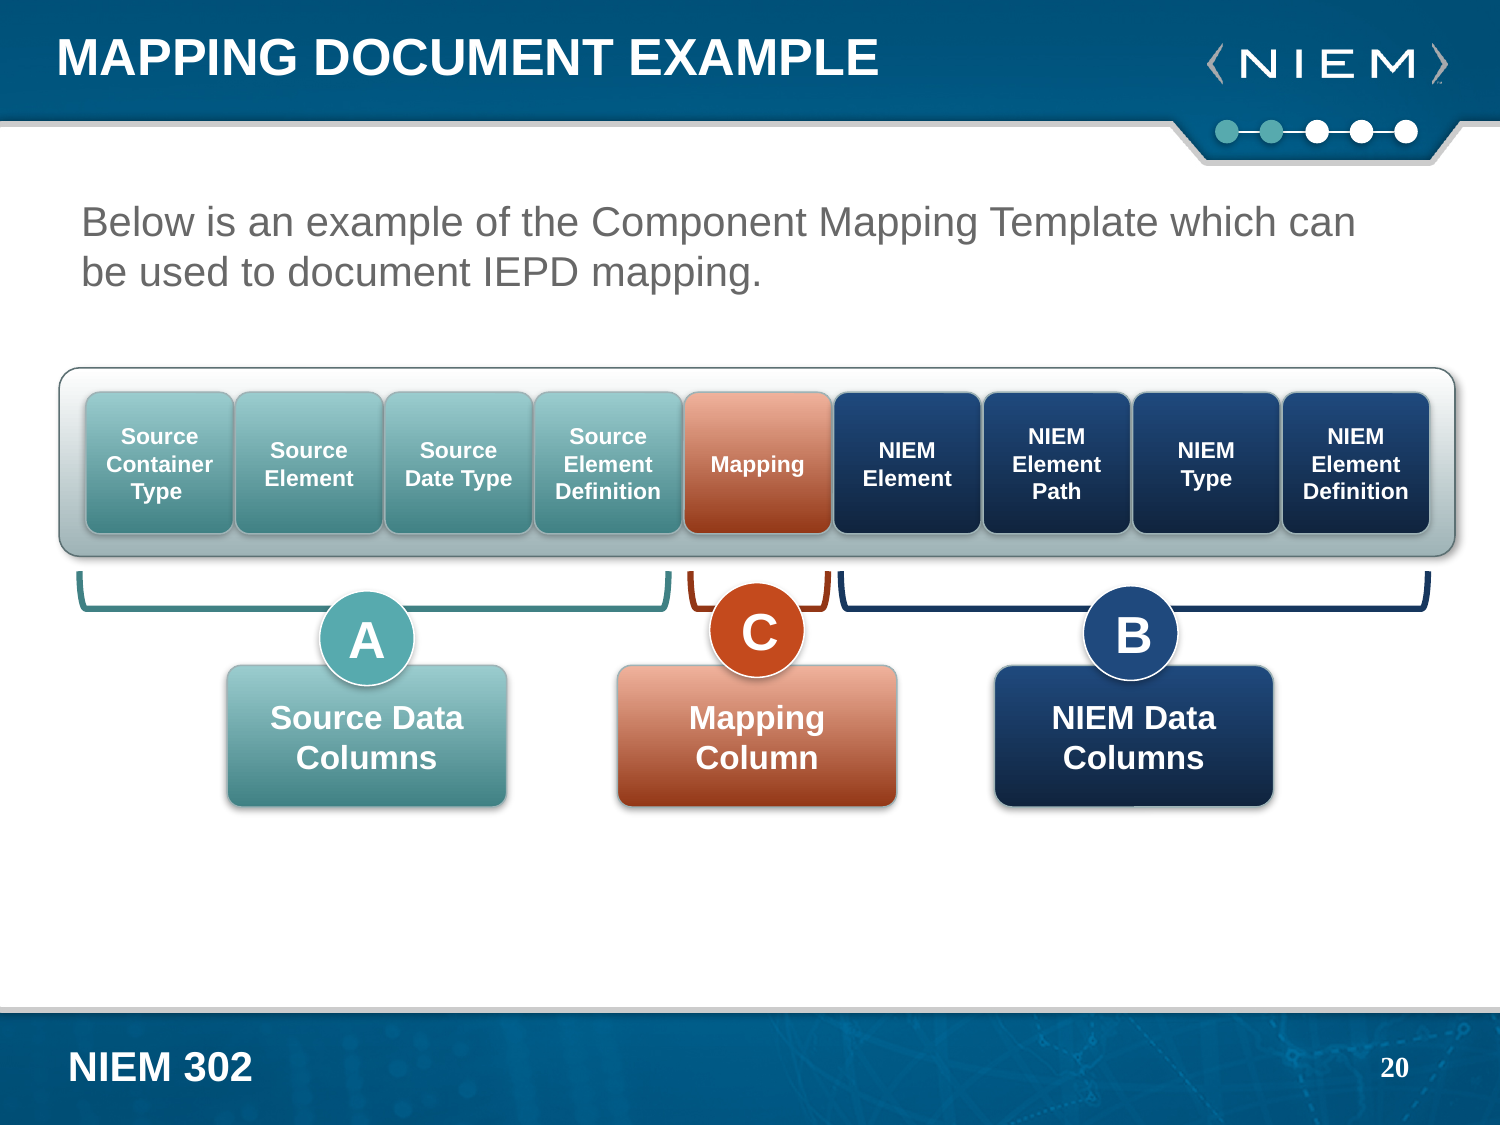

# Mapping Document Example

Below is an example of the Component Mapping Template which can be used to document IEPD mapping.

Source Container Type
Source Element
Source Date Type
Source Element Definition
Mapping
NIEM Element
NIEM Element Path
NIEM Type
NIEM Element Definition

C

B

A
Source Data Columns
Mapping Column
NIEM Data Columns
20